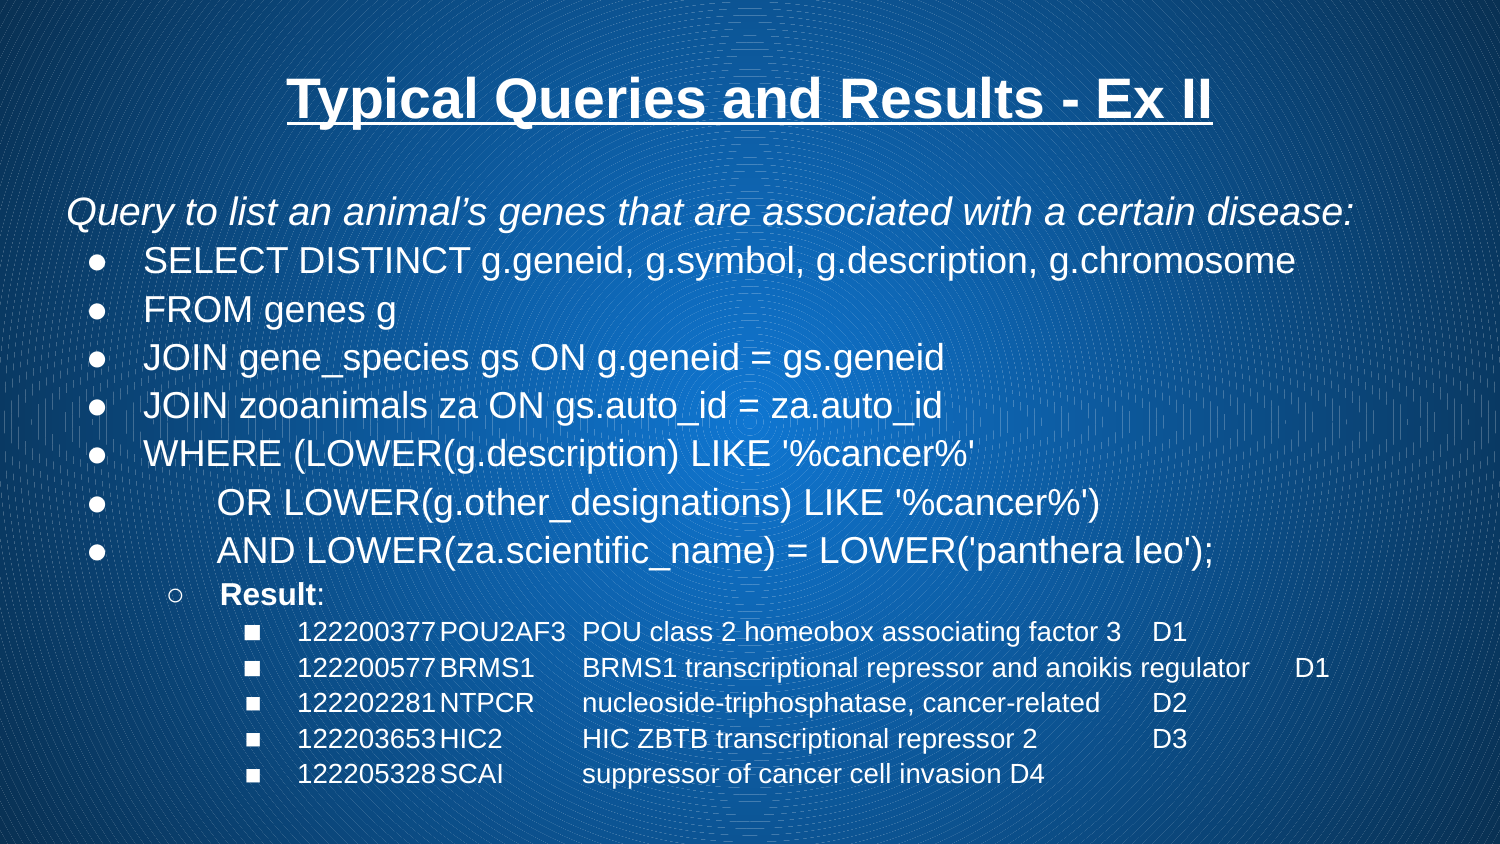

# Typical Queries and Results - Ex II
Query to list an animal’s genes that are associated with a certain disease:
SELECT DISTINCT g.geneid, g.symbol, g.description, g.chromosome
FROM genes g
JOIN gene_species gs ON g.geneid = gs.geneid
JOIN zooanimals za ON gs.auto_id = za.auto_id
WHERE (LOWER(g.description) LIKE '%cancer%'
       OR LOWER(g.other_designations) LIKE '%cancer%')
       AND LOWER(za.scientific_name) = LOWER('panthera leo');
Result:
122200377	POU2AF3	POU class 2 homeobox associating factor 3	D1
122200577	BRMS1	BRMS1 transcriptional repressor and anoikis regulator	D1
122202281	NTPCR	nucleoside-triphosphatase, cancer-related	D2
122203653	HIC2	HIC ZBTB transcriptional repressor 2	D3
122205328	SCAI	suppressor of cancer cell invasion	D4